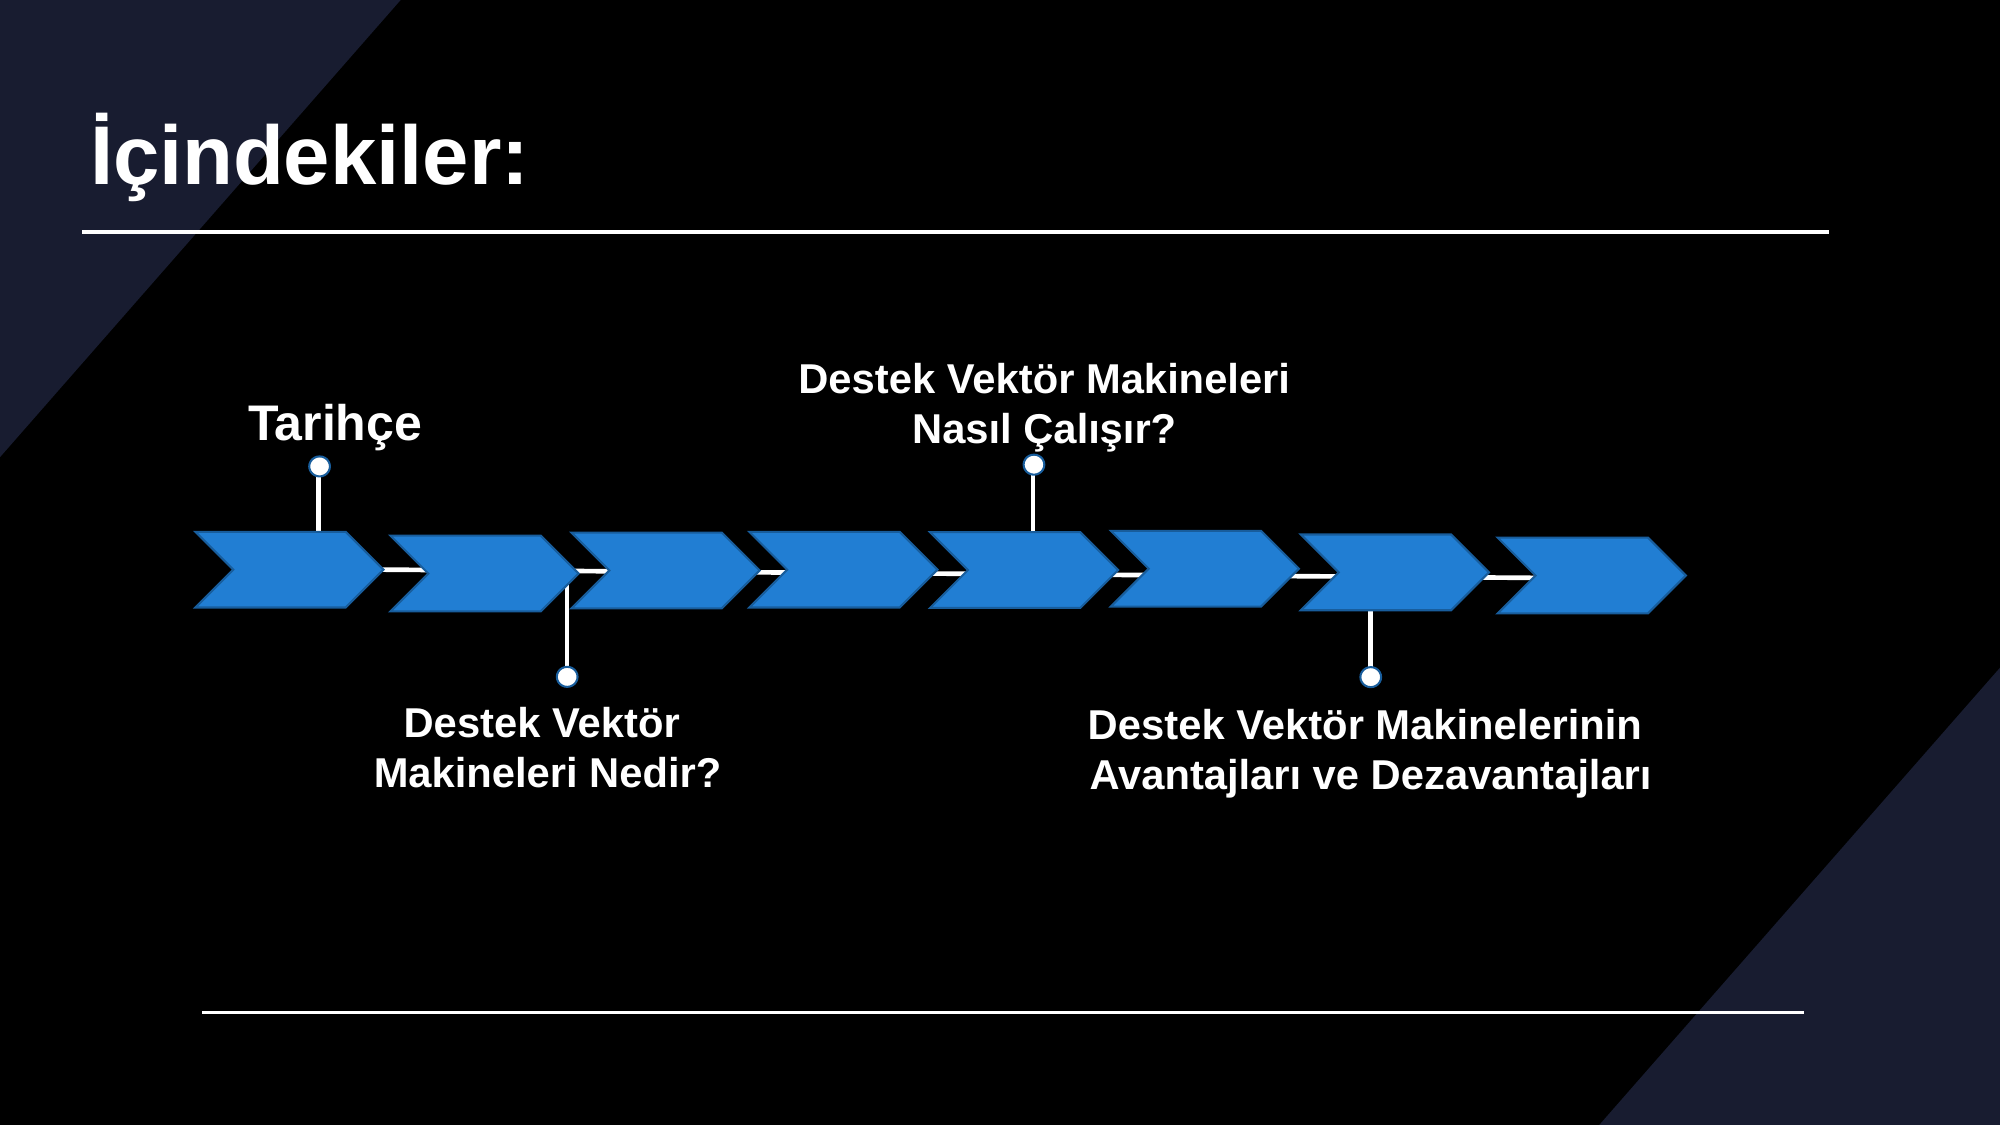

# İçindekiler:
Destek Vektör Makineleri
Nasıl Çalışır?
Tarihçe

Destek Vektör
Makineleri Nedir?
Destek Vektör Makinelerinin
Avantajları ve Dezavantajları